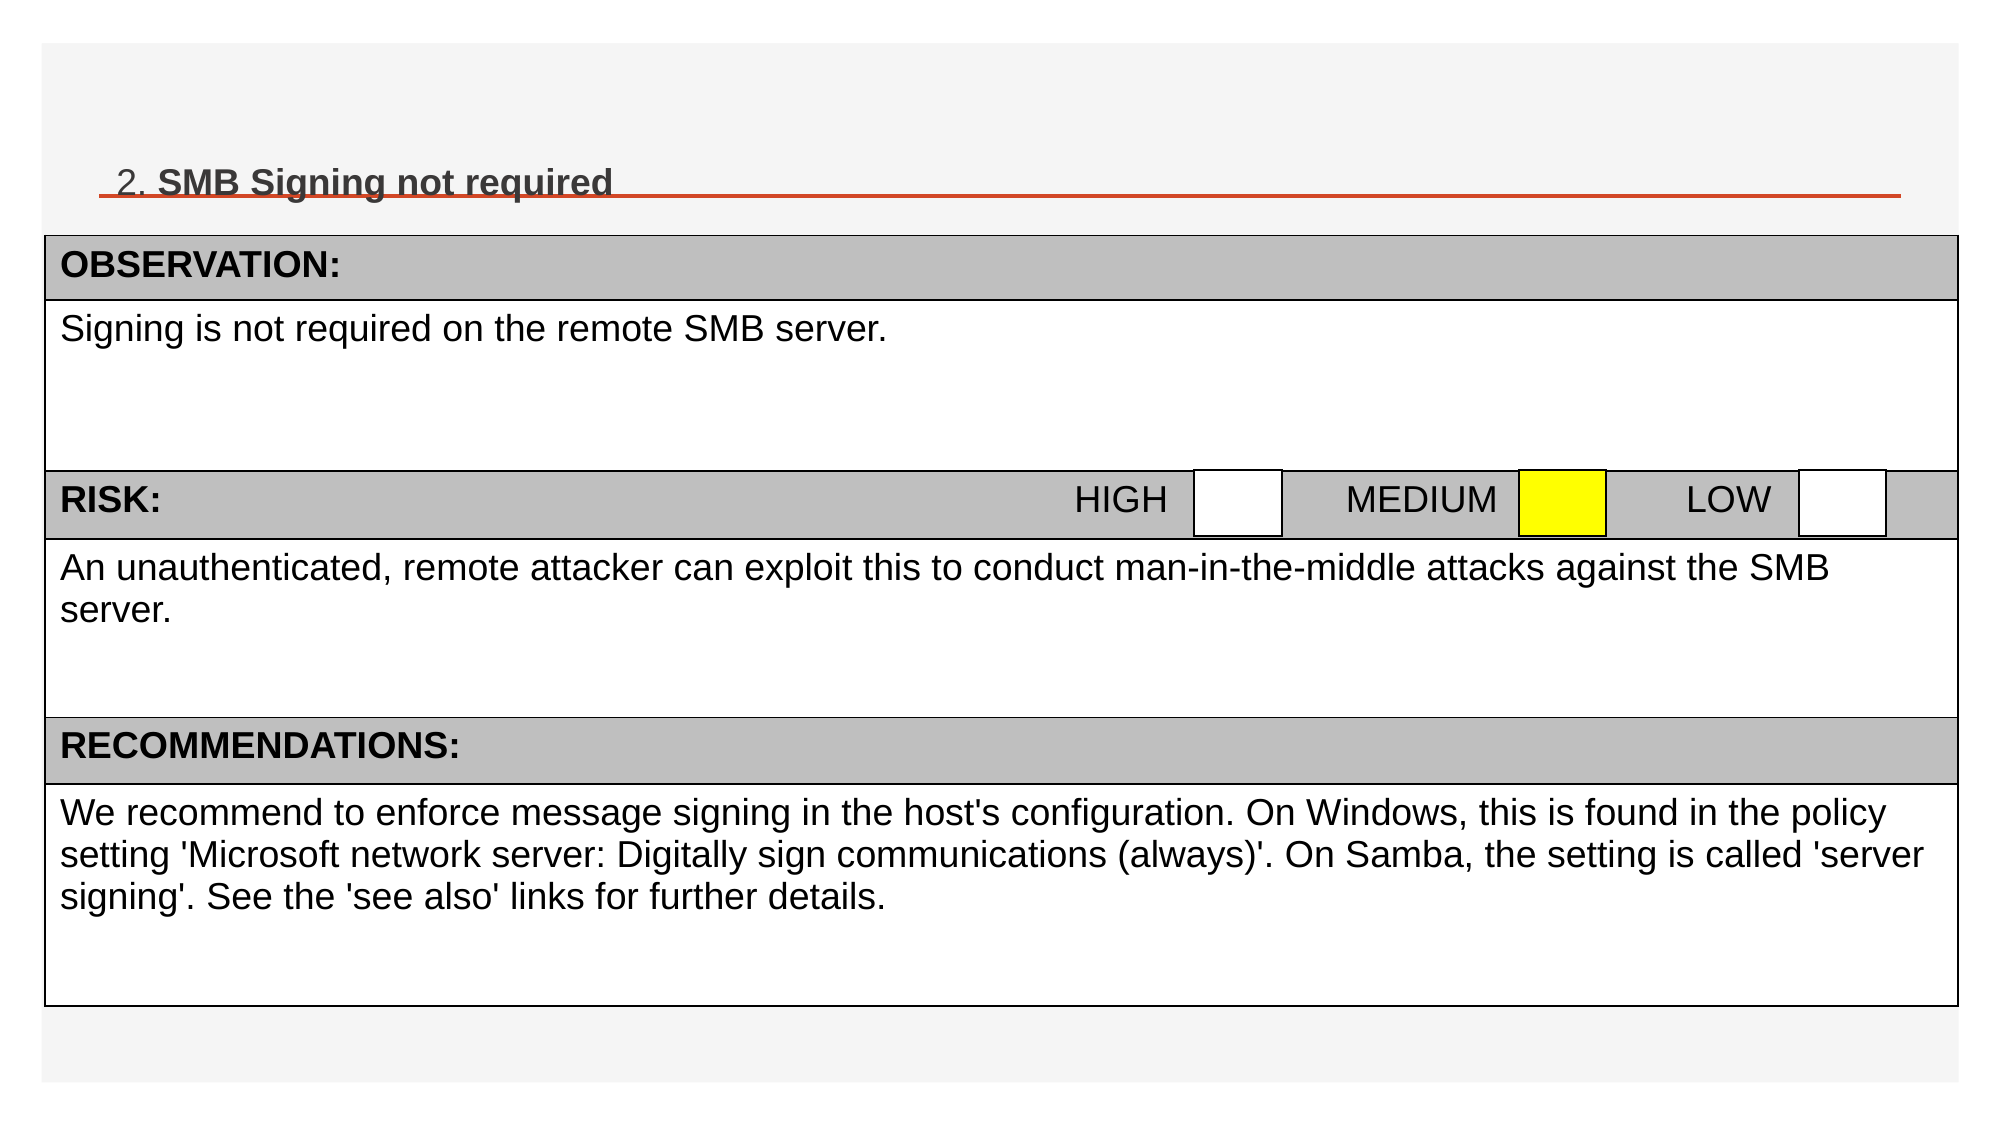

# 2. SMB Signing not required
| OBSERVATION: |
| --- |
| Signing is not required on the remote SMB server. |
| RISK: HIGH MEDIUM LOW |
| An unauthenticated, remote attacker can exploit this to conduct man-in-the-middle attacks against the SMB server. |
| RECOMMENDATIONS: |
| We recommend to enforce message signing in the host's configuration. On Windows, this is found in the policy setting 'Microsoft network server: Digitally sign communications (always)'. On Samba, the setting is called 'server signing'. See the 'see also' links for further details. |